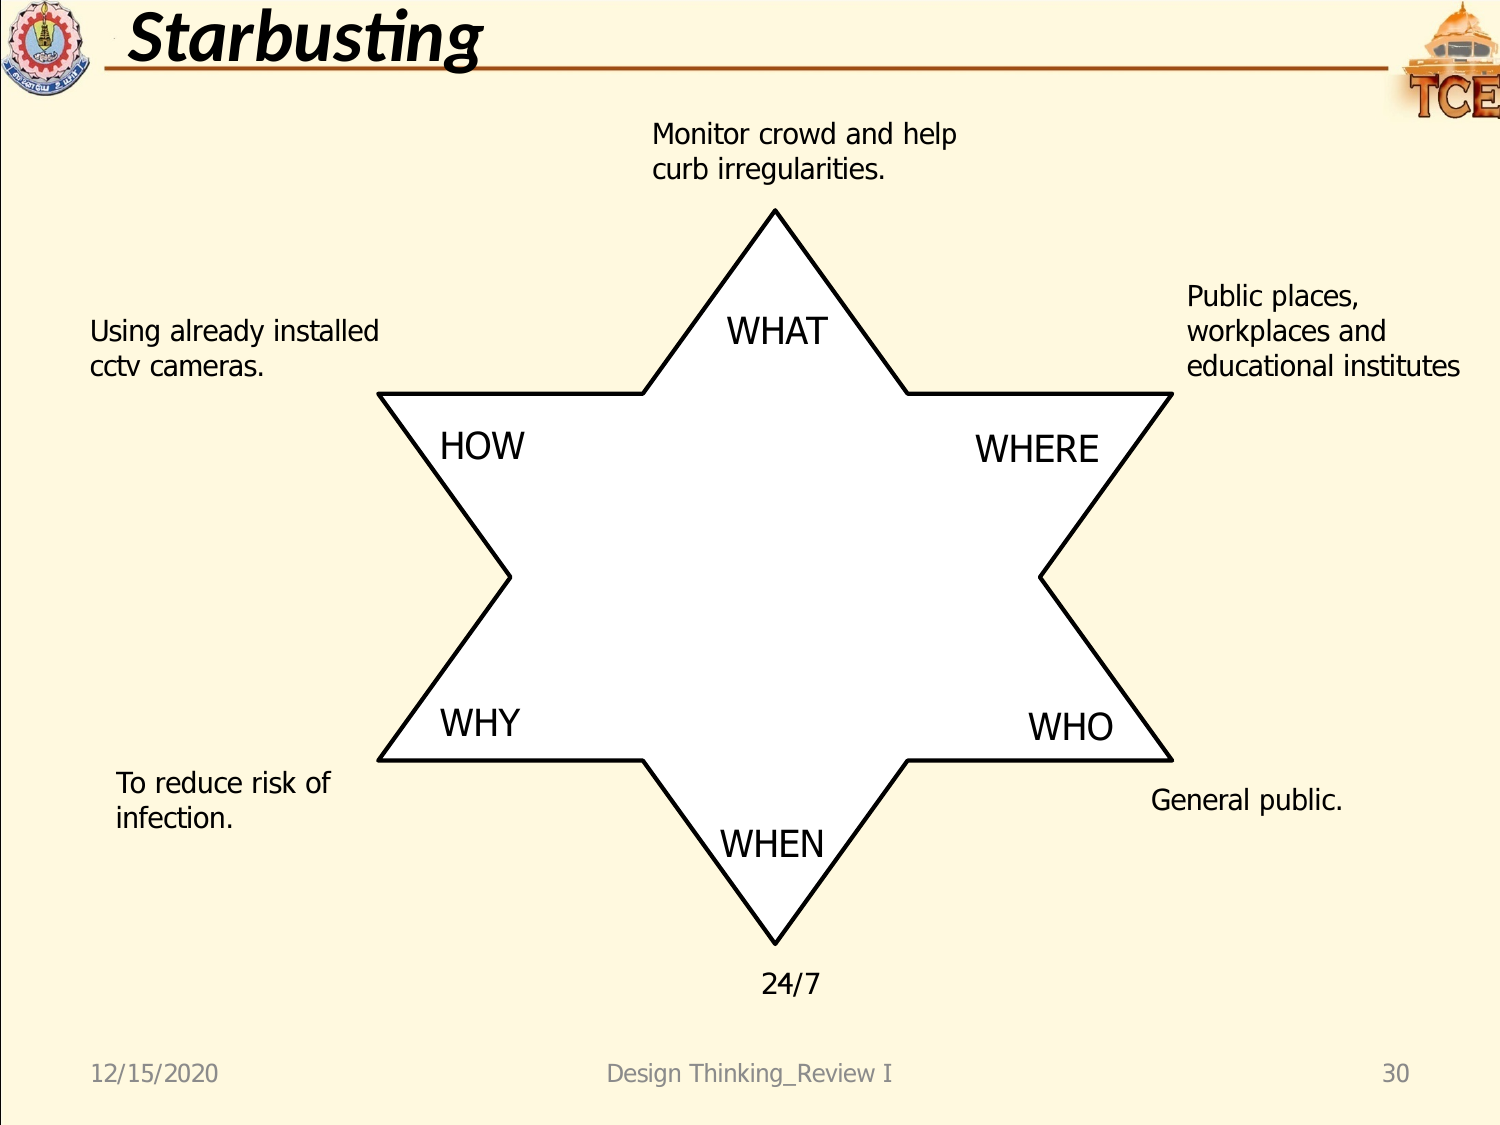

Starbusting
Monitor crowd and help curb irregularities.

Public places, workplaces and educational institutes
WHAT
Using already installed cctv cameras.
HOW
WHERE
WHY
WHO
To reduce risk of infection.
General public.
WHEN

24/7
12/15/2020
Design Thinking_Review I
30